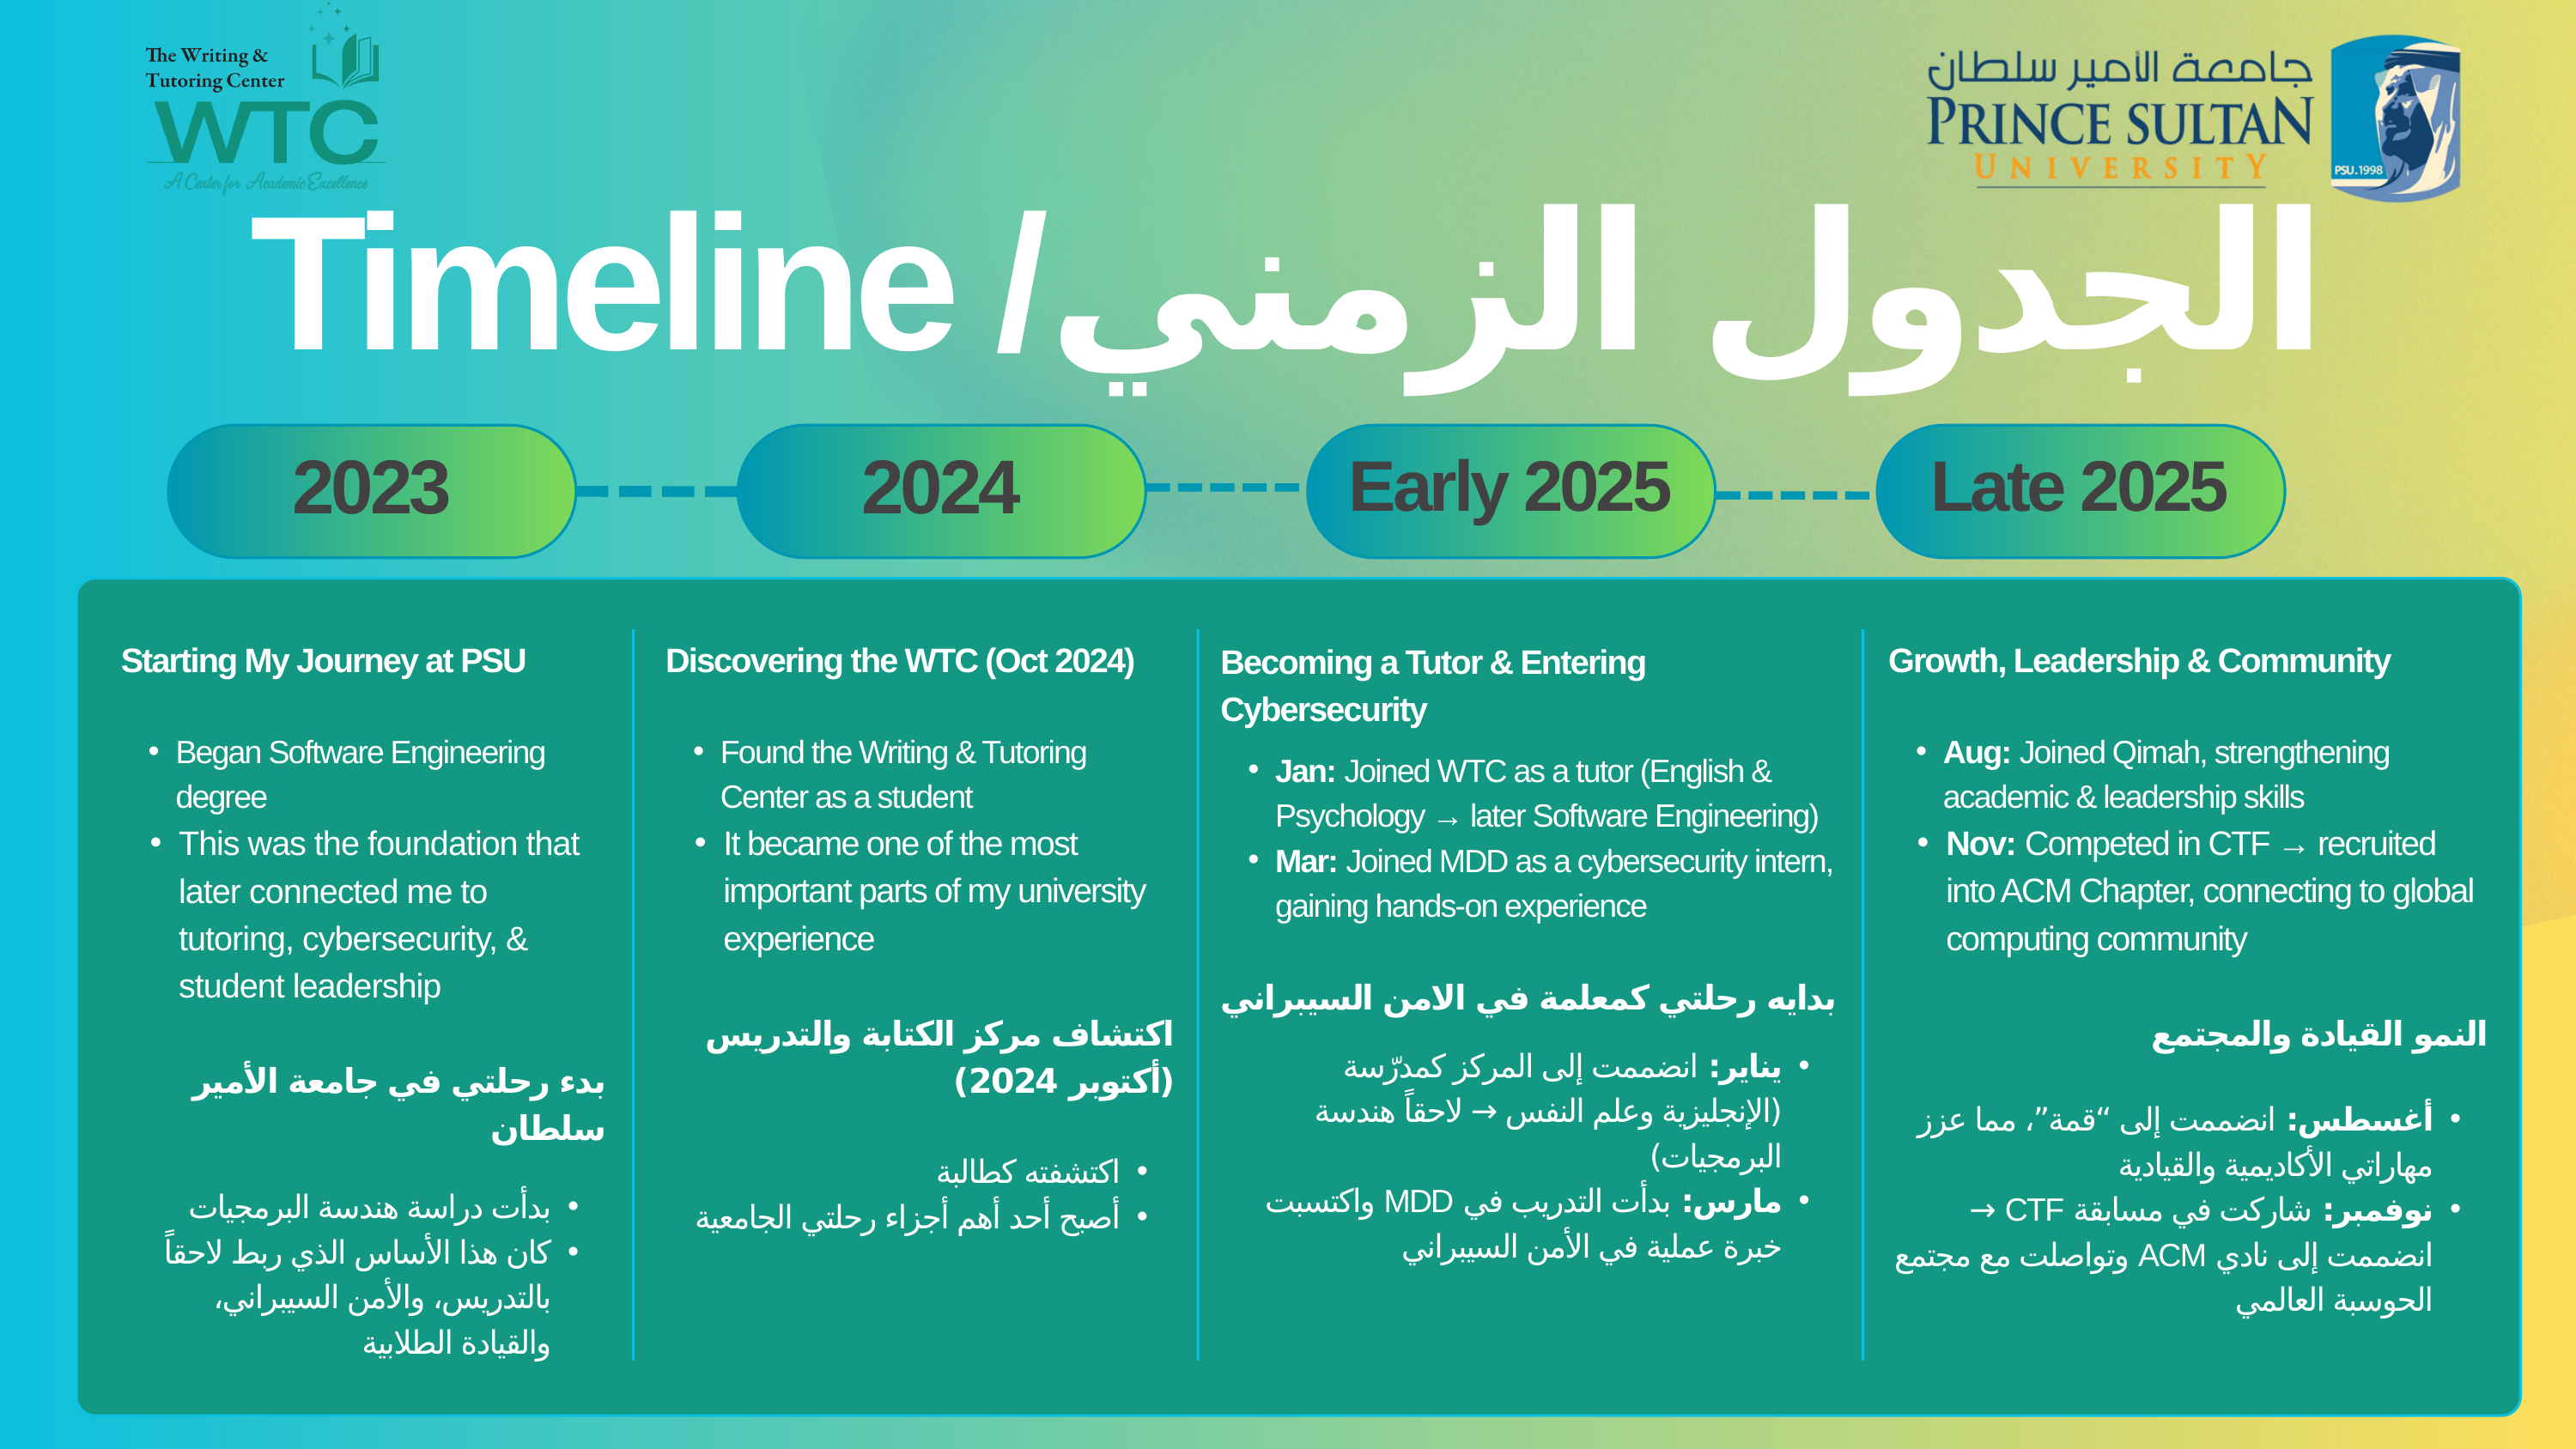

Timeline /الجدول الزمني

2023
2024
Early 2025
Late 2025

Starting My Journey at PSU

Began Software Engineering degree
This was the foundation that later connected me to tutoring, cybersecurity, & student leadership

بدء رحلتي في جامعة الأمير سلطان

بدأت دراسة هندسة البرمجيات
كان هذا الأساس الذي ربط لاحقاً بالتدريس، والأمن السيبراني، والقيادة الطلابية
Discovering the WTC (Oct 2024)

Found the Writing & Tutoring Center as a student
It became one of the most important parts of my university experience

‎اكتشاف مركز الكتابة والتدريس (أكتوبر 2024)

اكتشفته كطالبة
أصبح أحد أهم أجزاء رحلتي الجامعية
Growth, Leadership & Community

Aug: Joined Qimah, strengthening academic & leadership skills
Nov: Competed in CTF → recruited into ACM Chapter, connecting to global computing community

النمو القيادة والمجتمع

أغسطس: انضممت إلى “قمة”، مما عزز مهاراتي الأكاديمية والقيادية
نوفمبر: شاركت في مسابقة CTF → انضممت إلى نادي ACM وتواصلت مع مجتمع الحوسبة العالمي
Becoming a Tutor & Entering Cybersecurity

Jan: Joined WTC as a tutor (English & Psychology → later Software Engineering)
Mar: Joined MDD as a cybersecurity intern, gaining hands-on experience

بدايه رحلتي كمعلمة في الامن السيبراني

يناير: انضممت إلى المركز كمدرّسة (الإنجليزية وعلم النفس → لاحقاً هندسة البرمجيات)
مارس: بدأت التدريب في MDD واكتسبت خبرة عملية في الأمن السيبراني